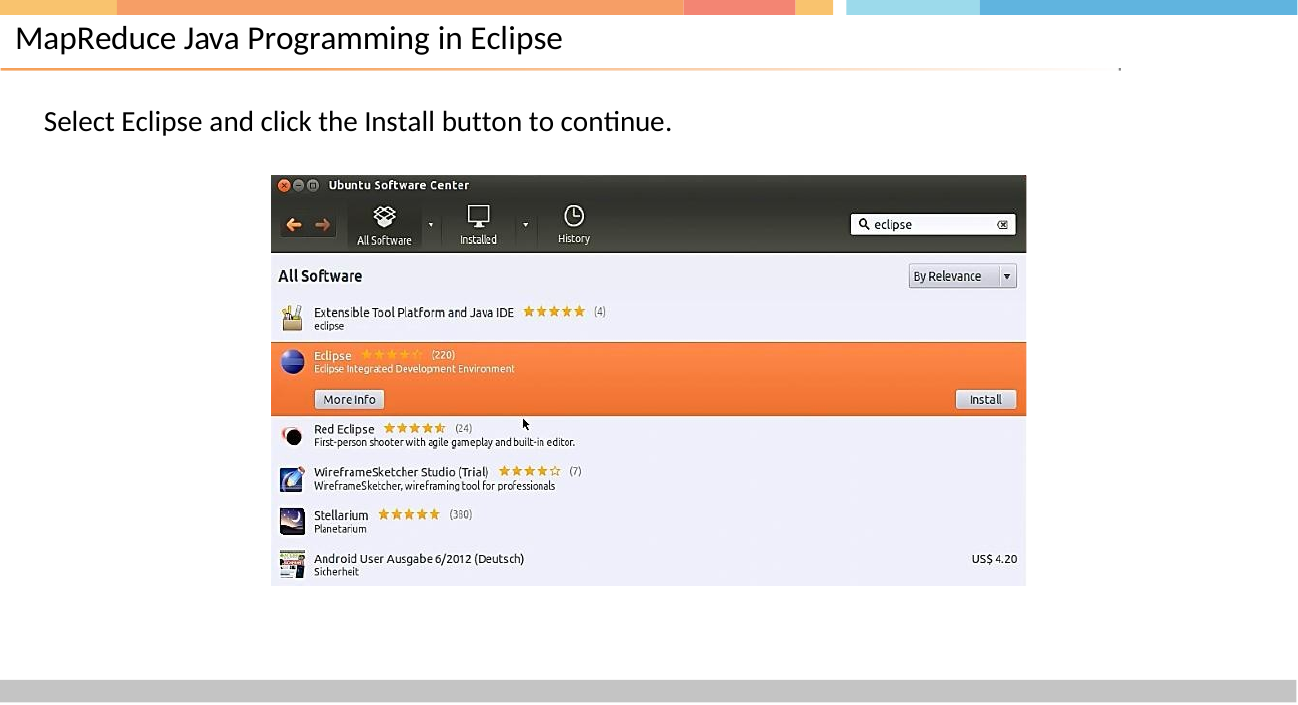

# MapReduce Java Programming in Eclipse

Select Eclipse and click the Install button to continue.